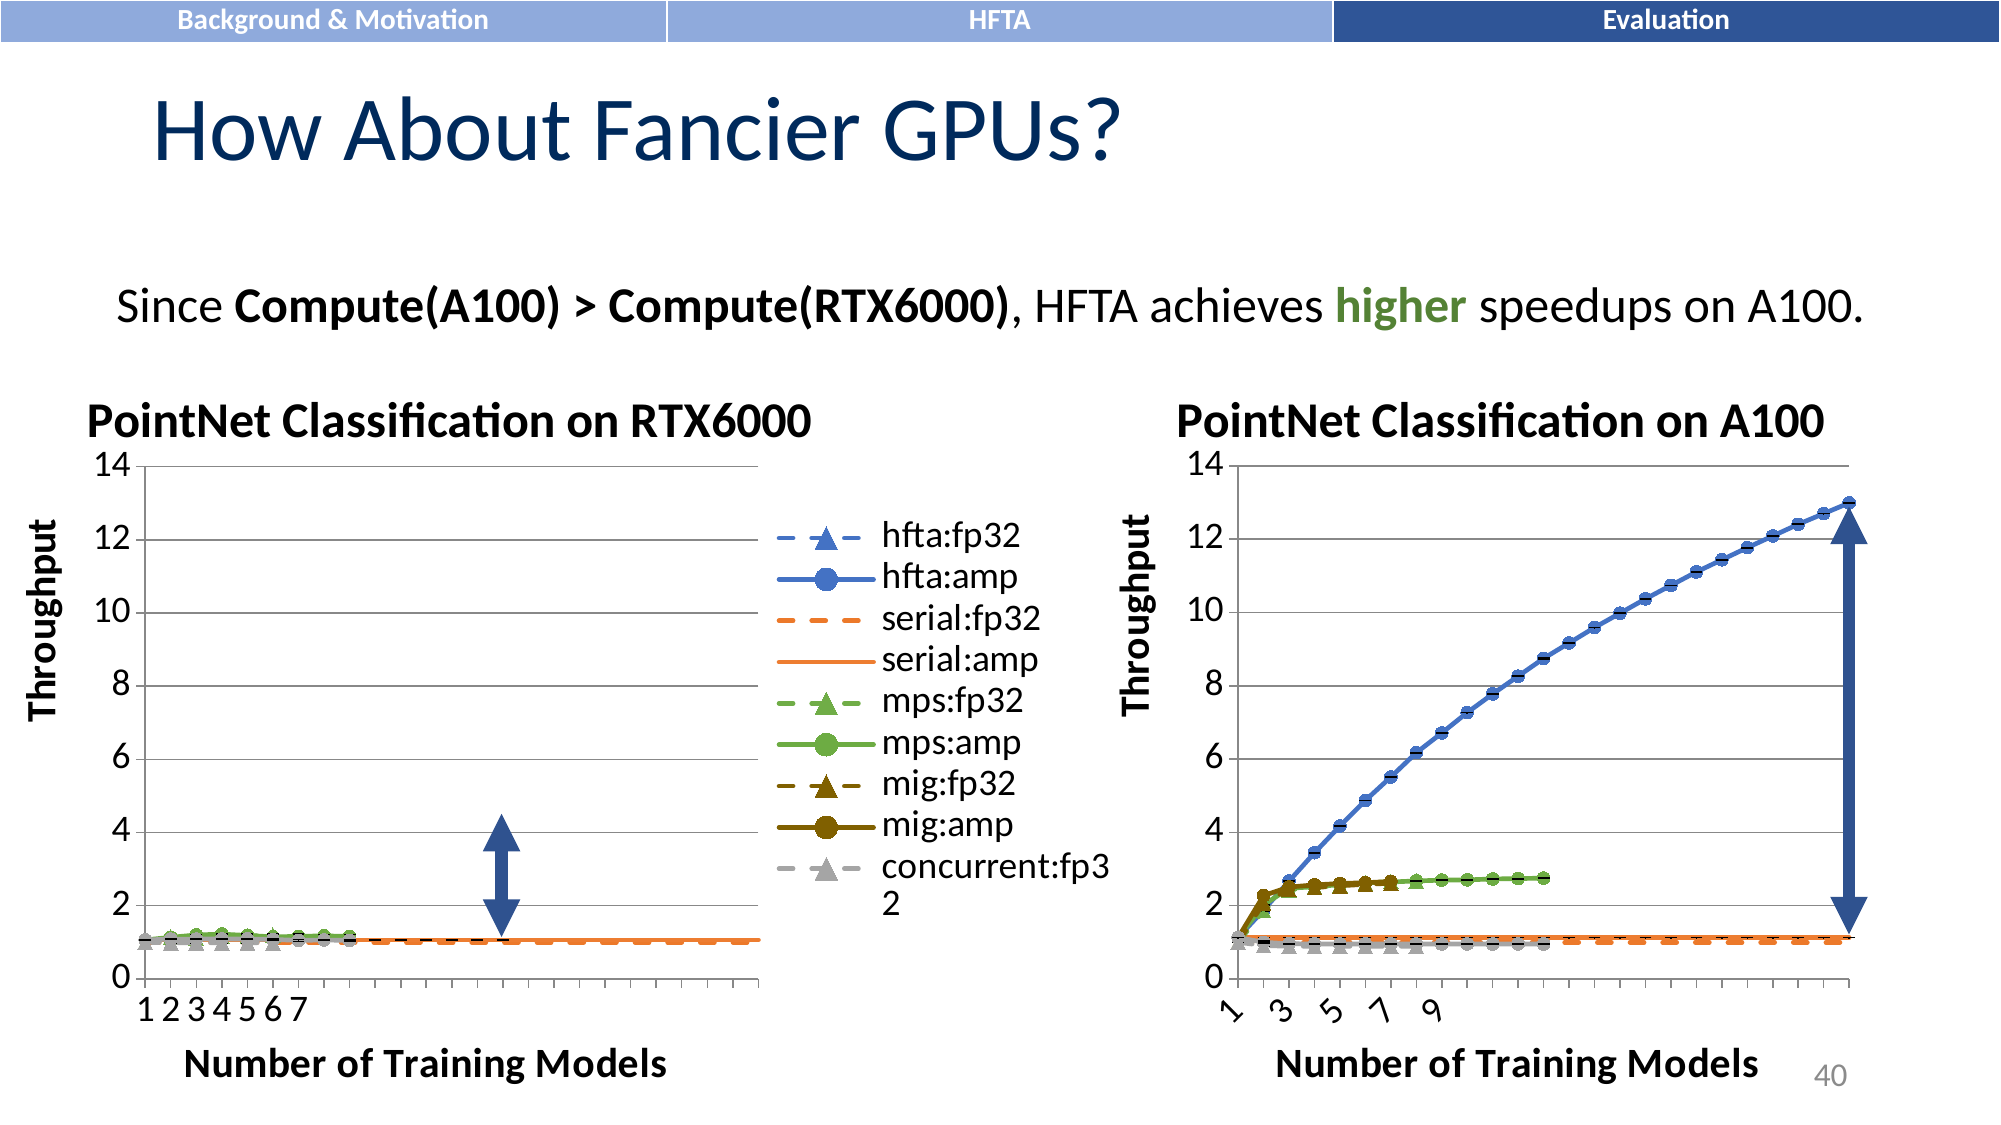

# How About Fancier GPUs?

### Chart: PointNet Classification on RTX6000

| Category | hfta:fp32 | hfta:amp | serial:fp32 | serial:amp | mps:fp32 | mps:amp | concurrent:fp32 | concurrent:amp |
|---|---|---|---|---|---|---|---|---|

### Chart: PointNet Classification on A100

| Category | hfta:fp32 | hfta:amp | serial:fp32 | serial:amp | mps:fp32 | mps:amp | mig:fp32 | mig:amp | concurrent:fp32 | concurrent:amp |
|---|---|---|---|---|---|---|---|---|---|---|
Since Compute(A100) > Compute(RTX6000), HFTA achieves higher speedups on A100.

40